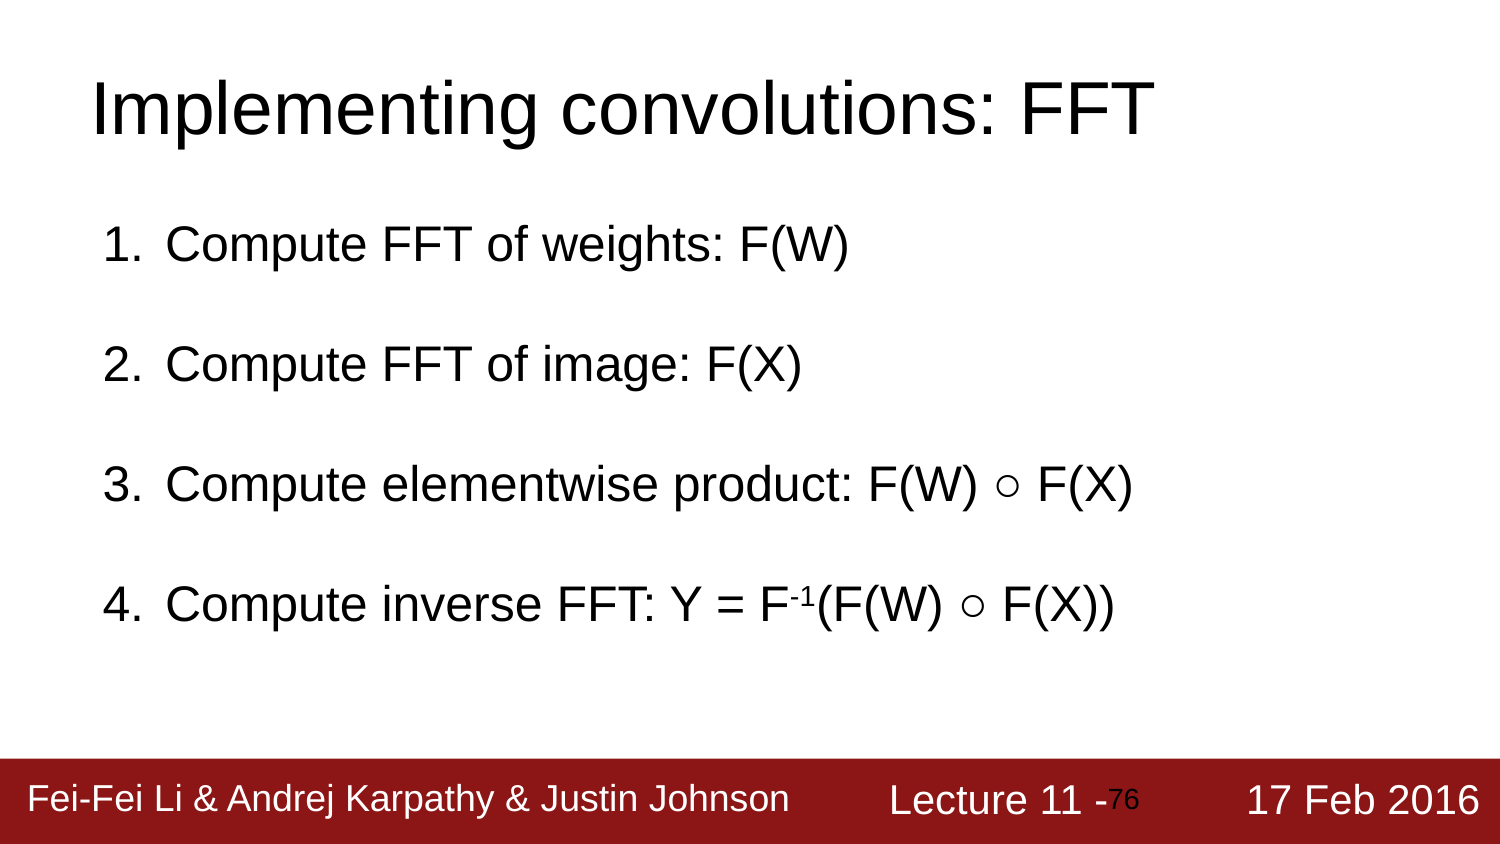

# Implementing convolutions: FFT
Compute FFT of weights: F(W)
Compute FFT of image: F(X)
Compute elementwise product: F(W) ○ F(X)
Compute inverse FFT: Y = F-1(F(W) ○ F(X))
76